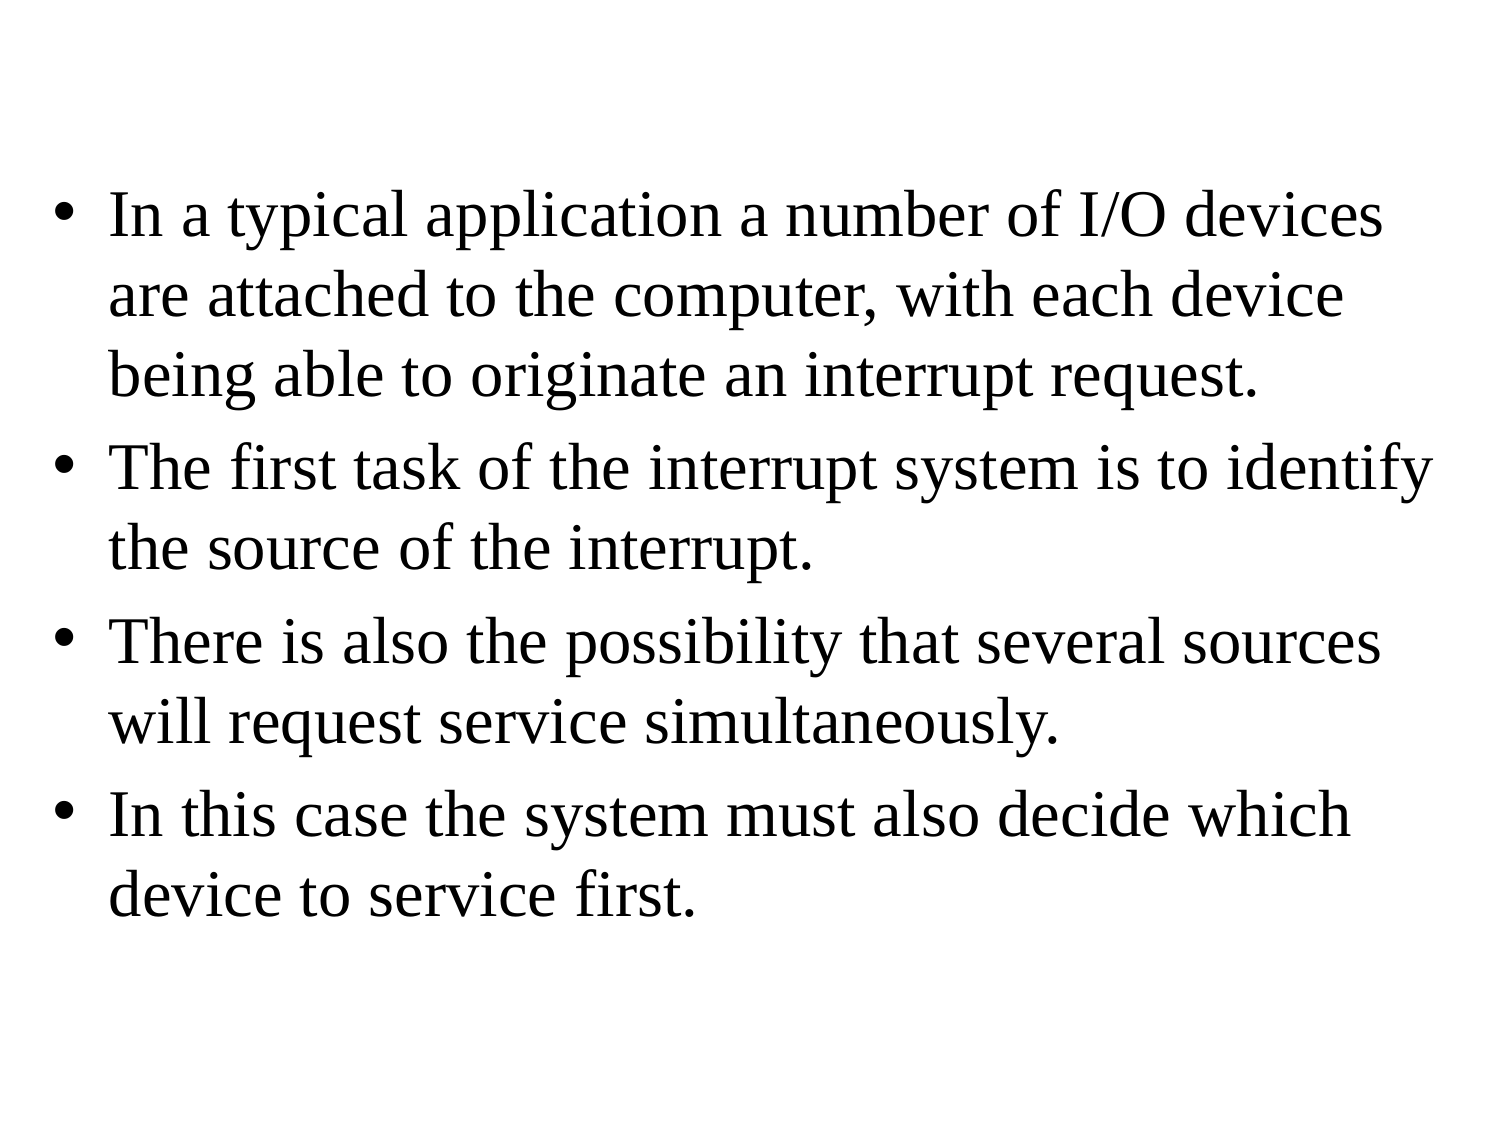

#
In a typical application a number of I/O devices are attached to the computer, with each device being able to originate an interrupt request.
The first task of the interrupt system is to identify the source of the interrupt.
There is also the possibility that several sources will request service simultaneously.
In this case the system must also decide which device to service first.